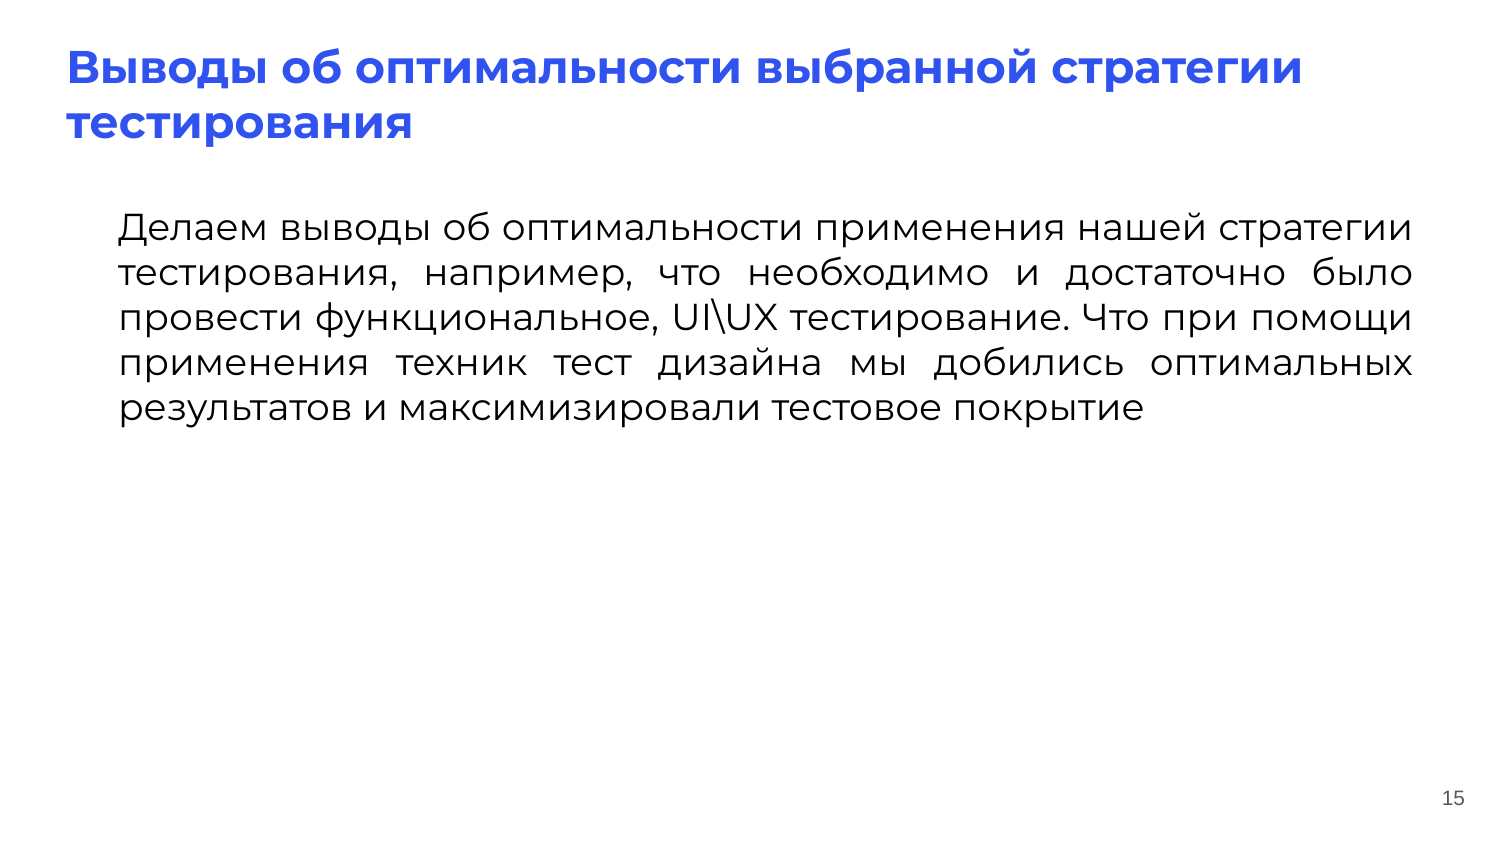

# Выводы об оптимальности выбранной стратегии тестирования

Делаем выводы об оптимальности применения нашей стратегии тестирования, например, что необходимо и достаточно было провести функциональное, UI\UX тестирование. Что при помощи применения техник тест дизайна мы добились оптимальных результатов и максимизировали тестовое покрытие
15